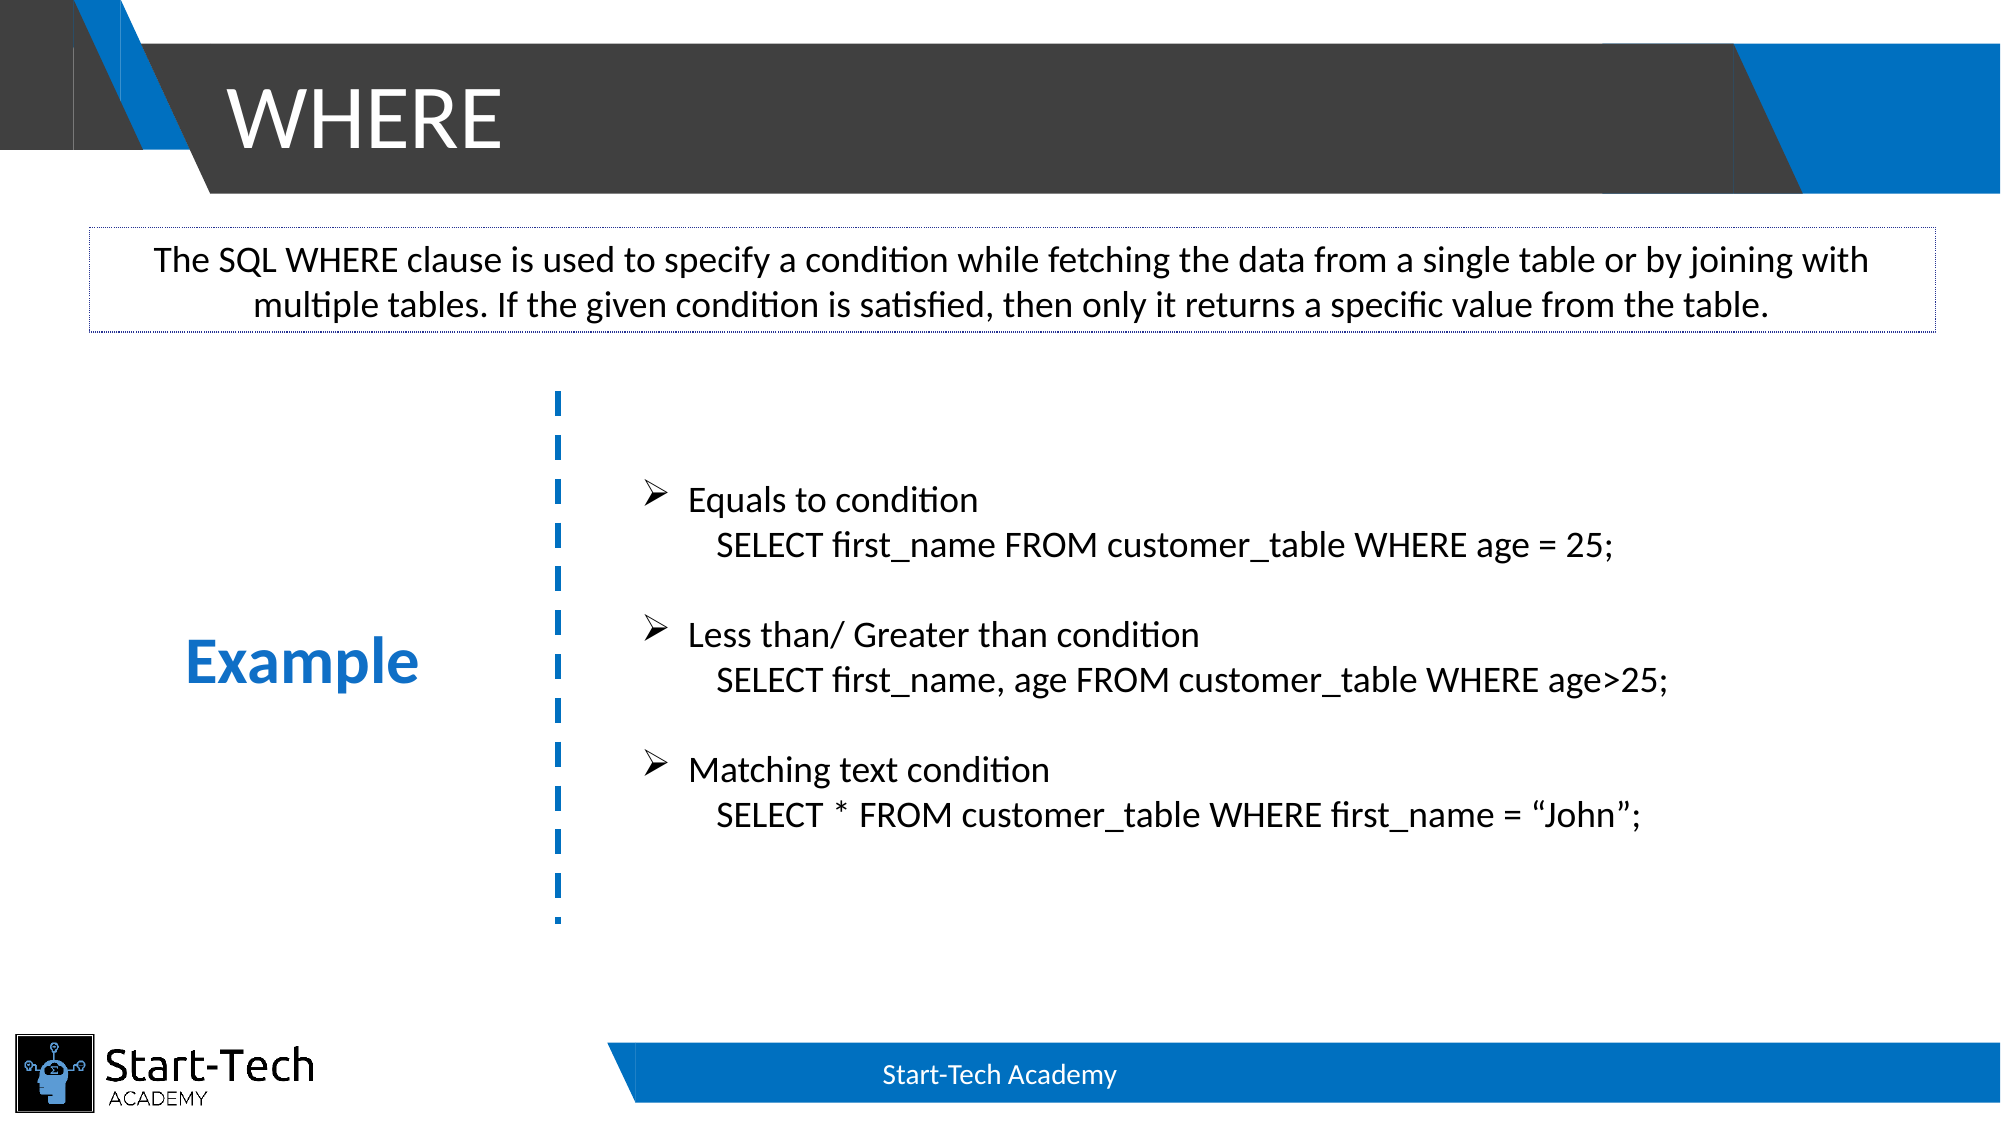

# WHERE
The SQL WHERE clause is used to specify a condition while fetching the data from a single table or by joining with multiple tables. If the given condition is satisfied, then only it returns a specific value from the table.
Equals to condition
SELECT first_name FROM customer_table WHERE age = 25;

Less than/ Greater than condition
SELECT first_name, age FROM customer_table WHERE age>25;

Matching text condition
SELECT * FROM customer_table WHERE first_name = “John”;
Example
Start-Tech Academy